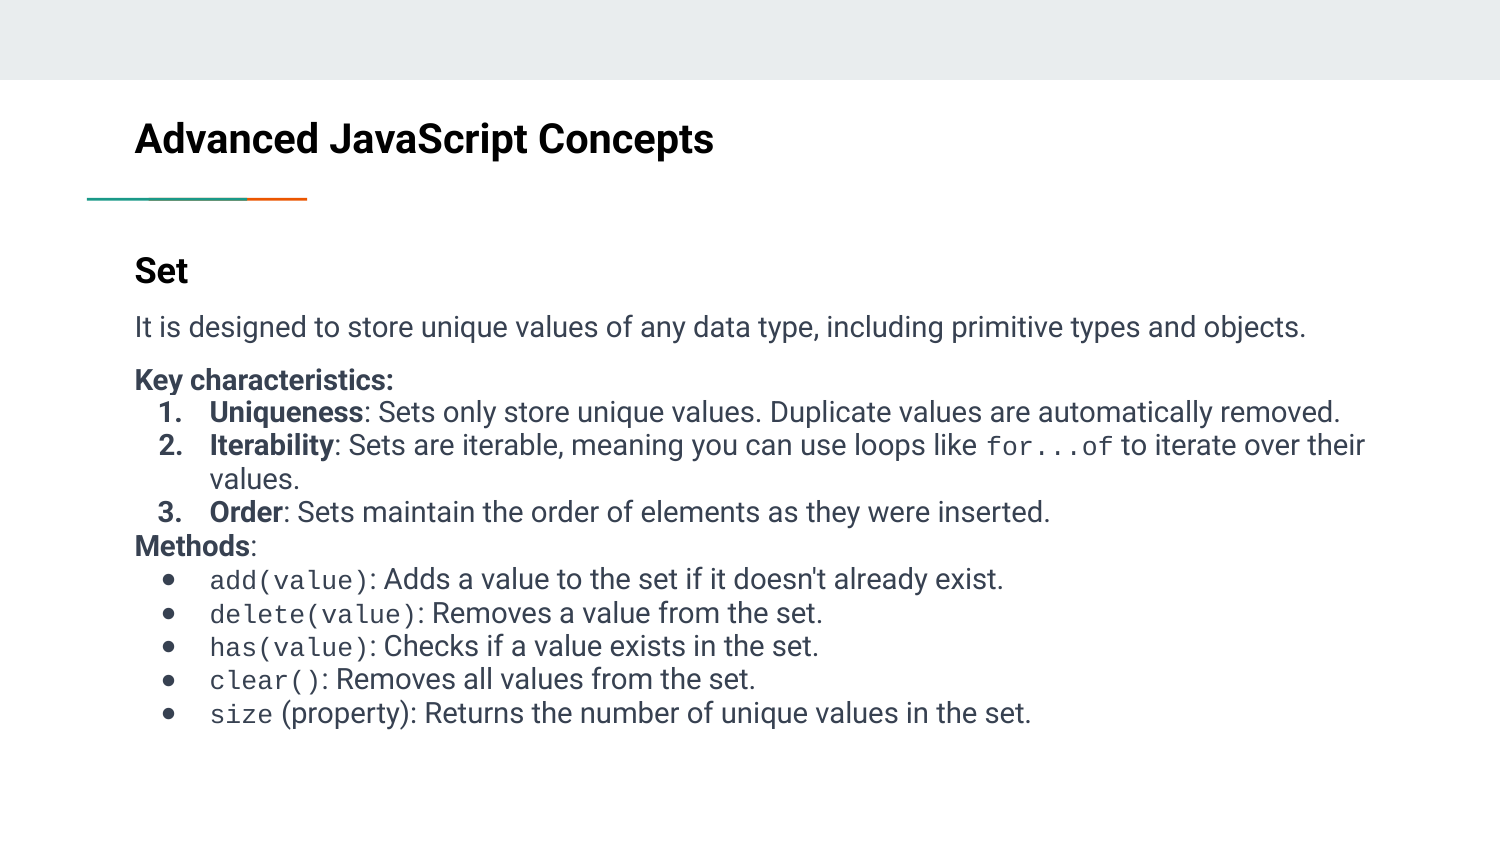

# Advanced JavaScript Concepts

Set
It is designed to store unique values of any data type, including primitive types and objects.
Key characteristics:
Uniqueness: Sets only store unique values. Duplicate values are automatically removed.
Iterability: Sets are iterable, meaning you can use loops like for...of to iterate over their values.
Order: Sets maintain the order of elements as they were inserted.
Methods:
add(value): Adds a value to the set if it doesn't already exist.
delete(value): Removes a value from the set.
has(value): Checks if a value exists in the set.
clear(): Removes all values from the set.
size (property): Returns the number of unique values in the set.